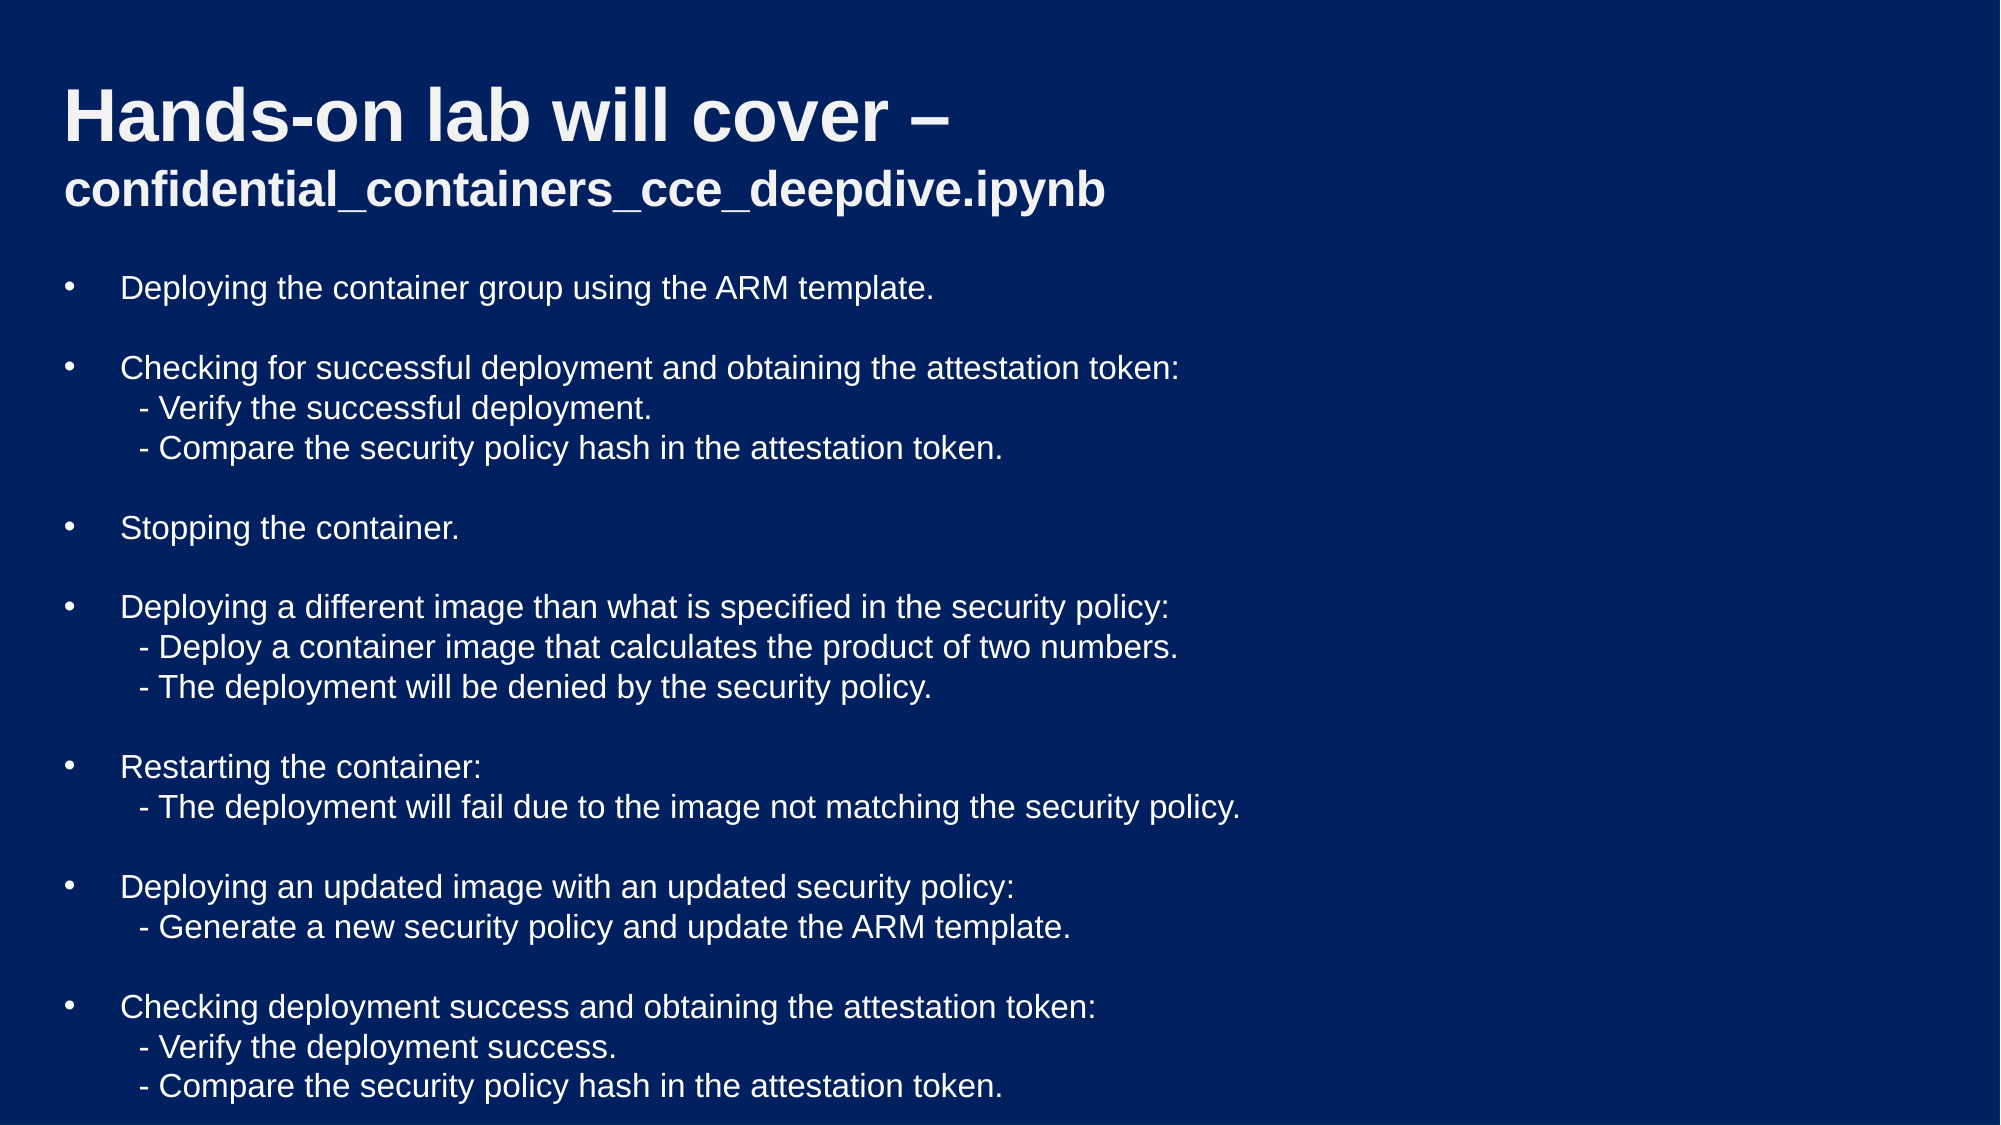

Hands-on lab will cover – confidential_containers_cce_deepdive.ipynb

Deploying the container group using the ARM template.

Checking for successful deployment and obtaining the attestation token:
   - Verify the successful deployment.
   - Compare the security policy hash in the attestation token.

Stopping the container.

Deploying a different image than what is specified in the security policy:
   - Deploy a container image that calculates the product of two numbers.
   - The deployment will be denied by the security policy.

Restarting the container:
   - The deployment will fail due to the image not matching the security policy.

Deploying an updated image with an updated security policy:
   - Generate a new security policy and update the ARM template.

Checking deployment success and obtaining the attestation token:
   - Verify the deployment success.
   - Compare the security policy hash in the attestation token.